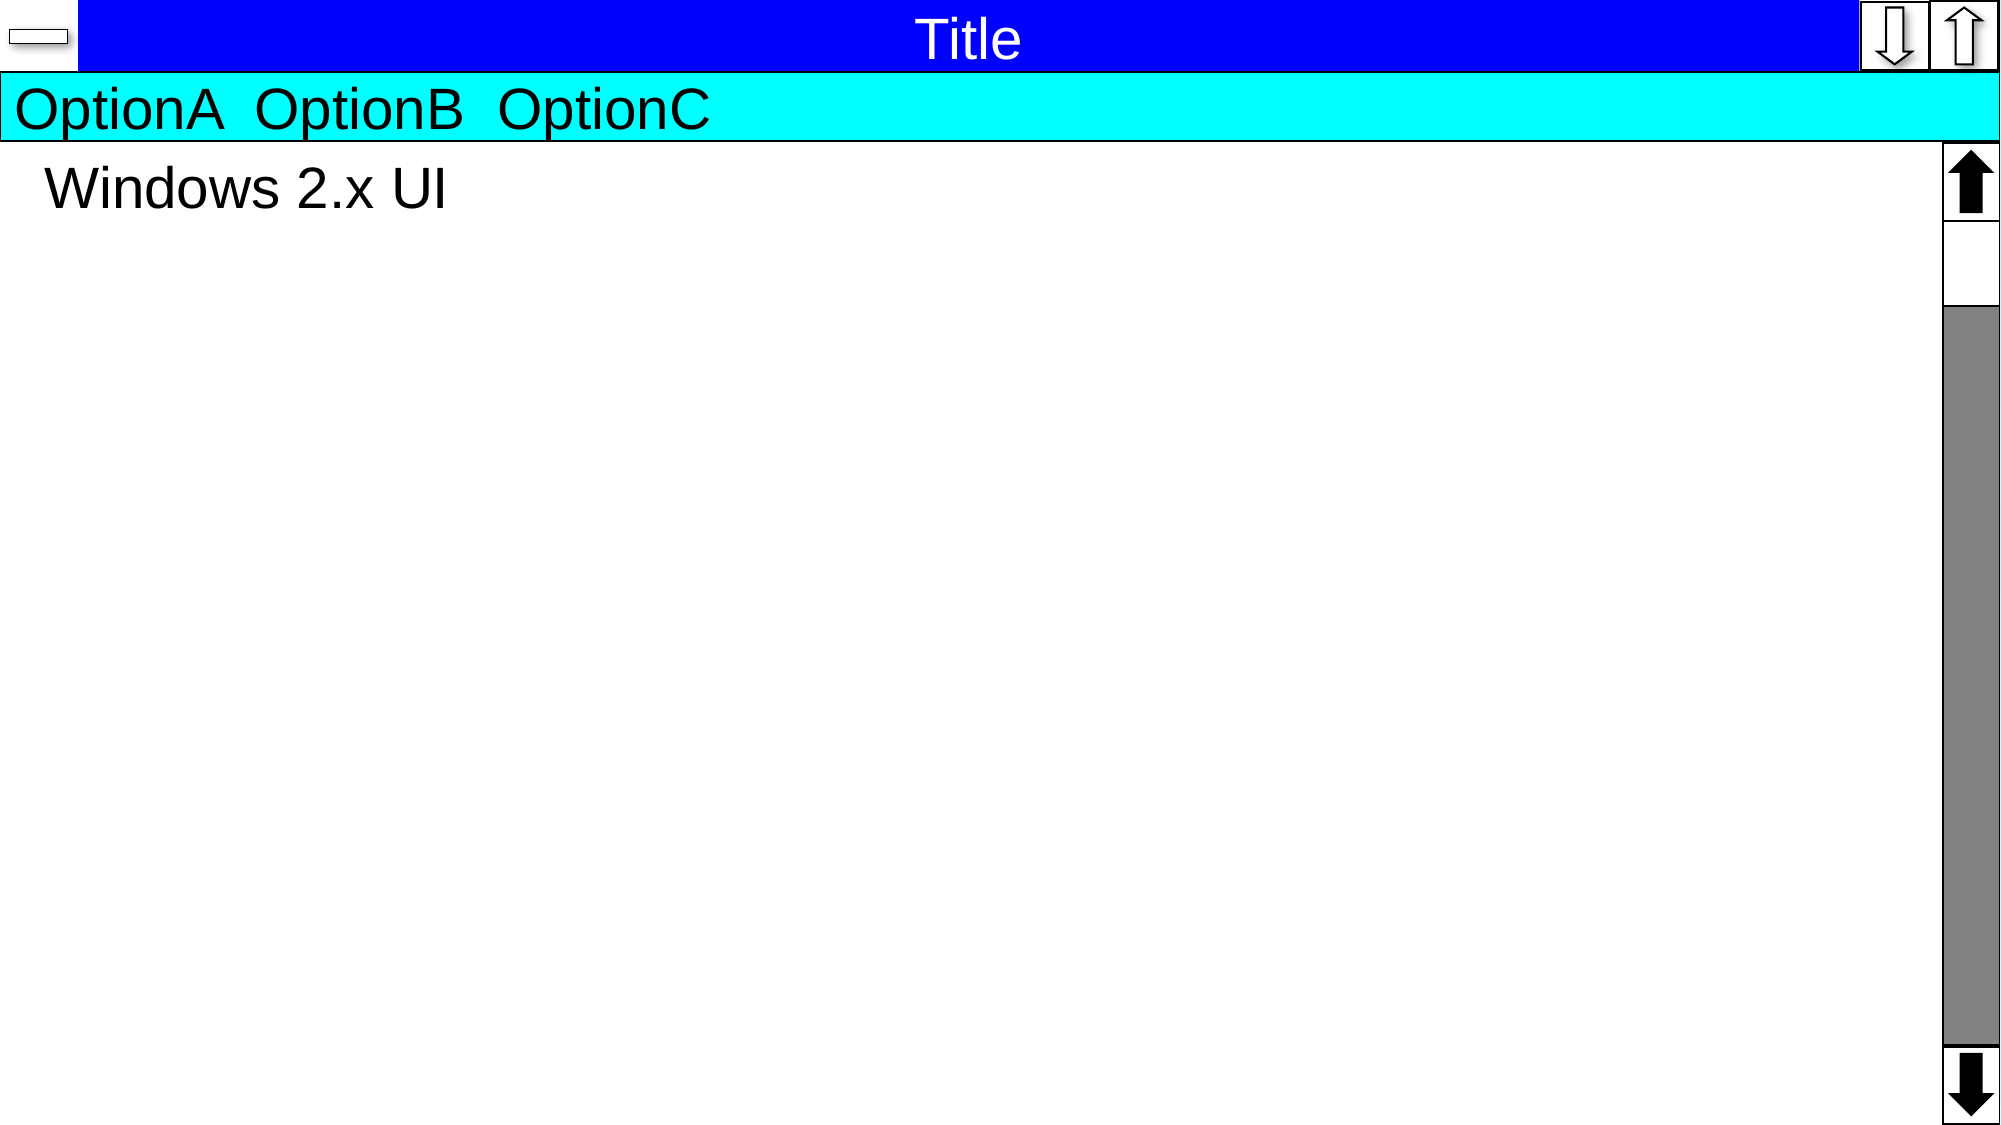

Title

OptionA  OptionB  OptionC
Windows 2.x UI